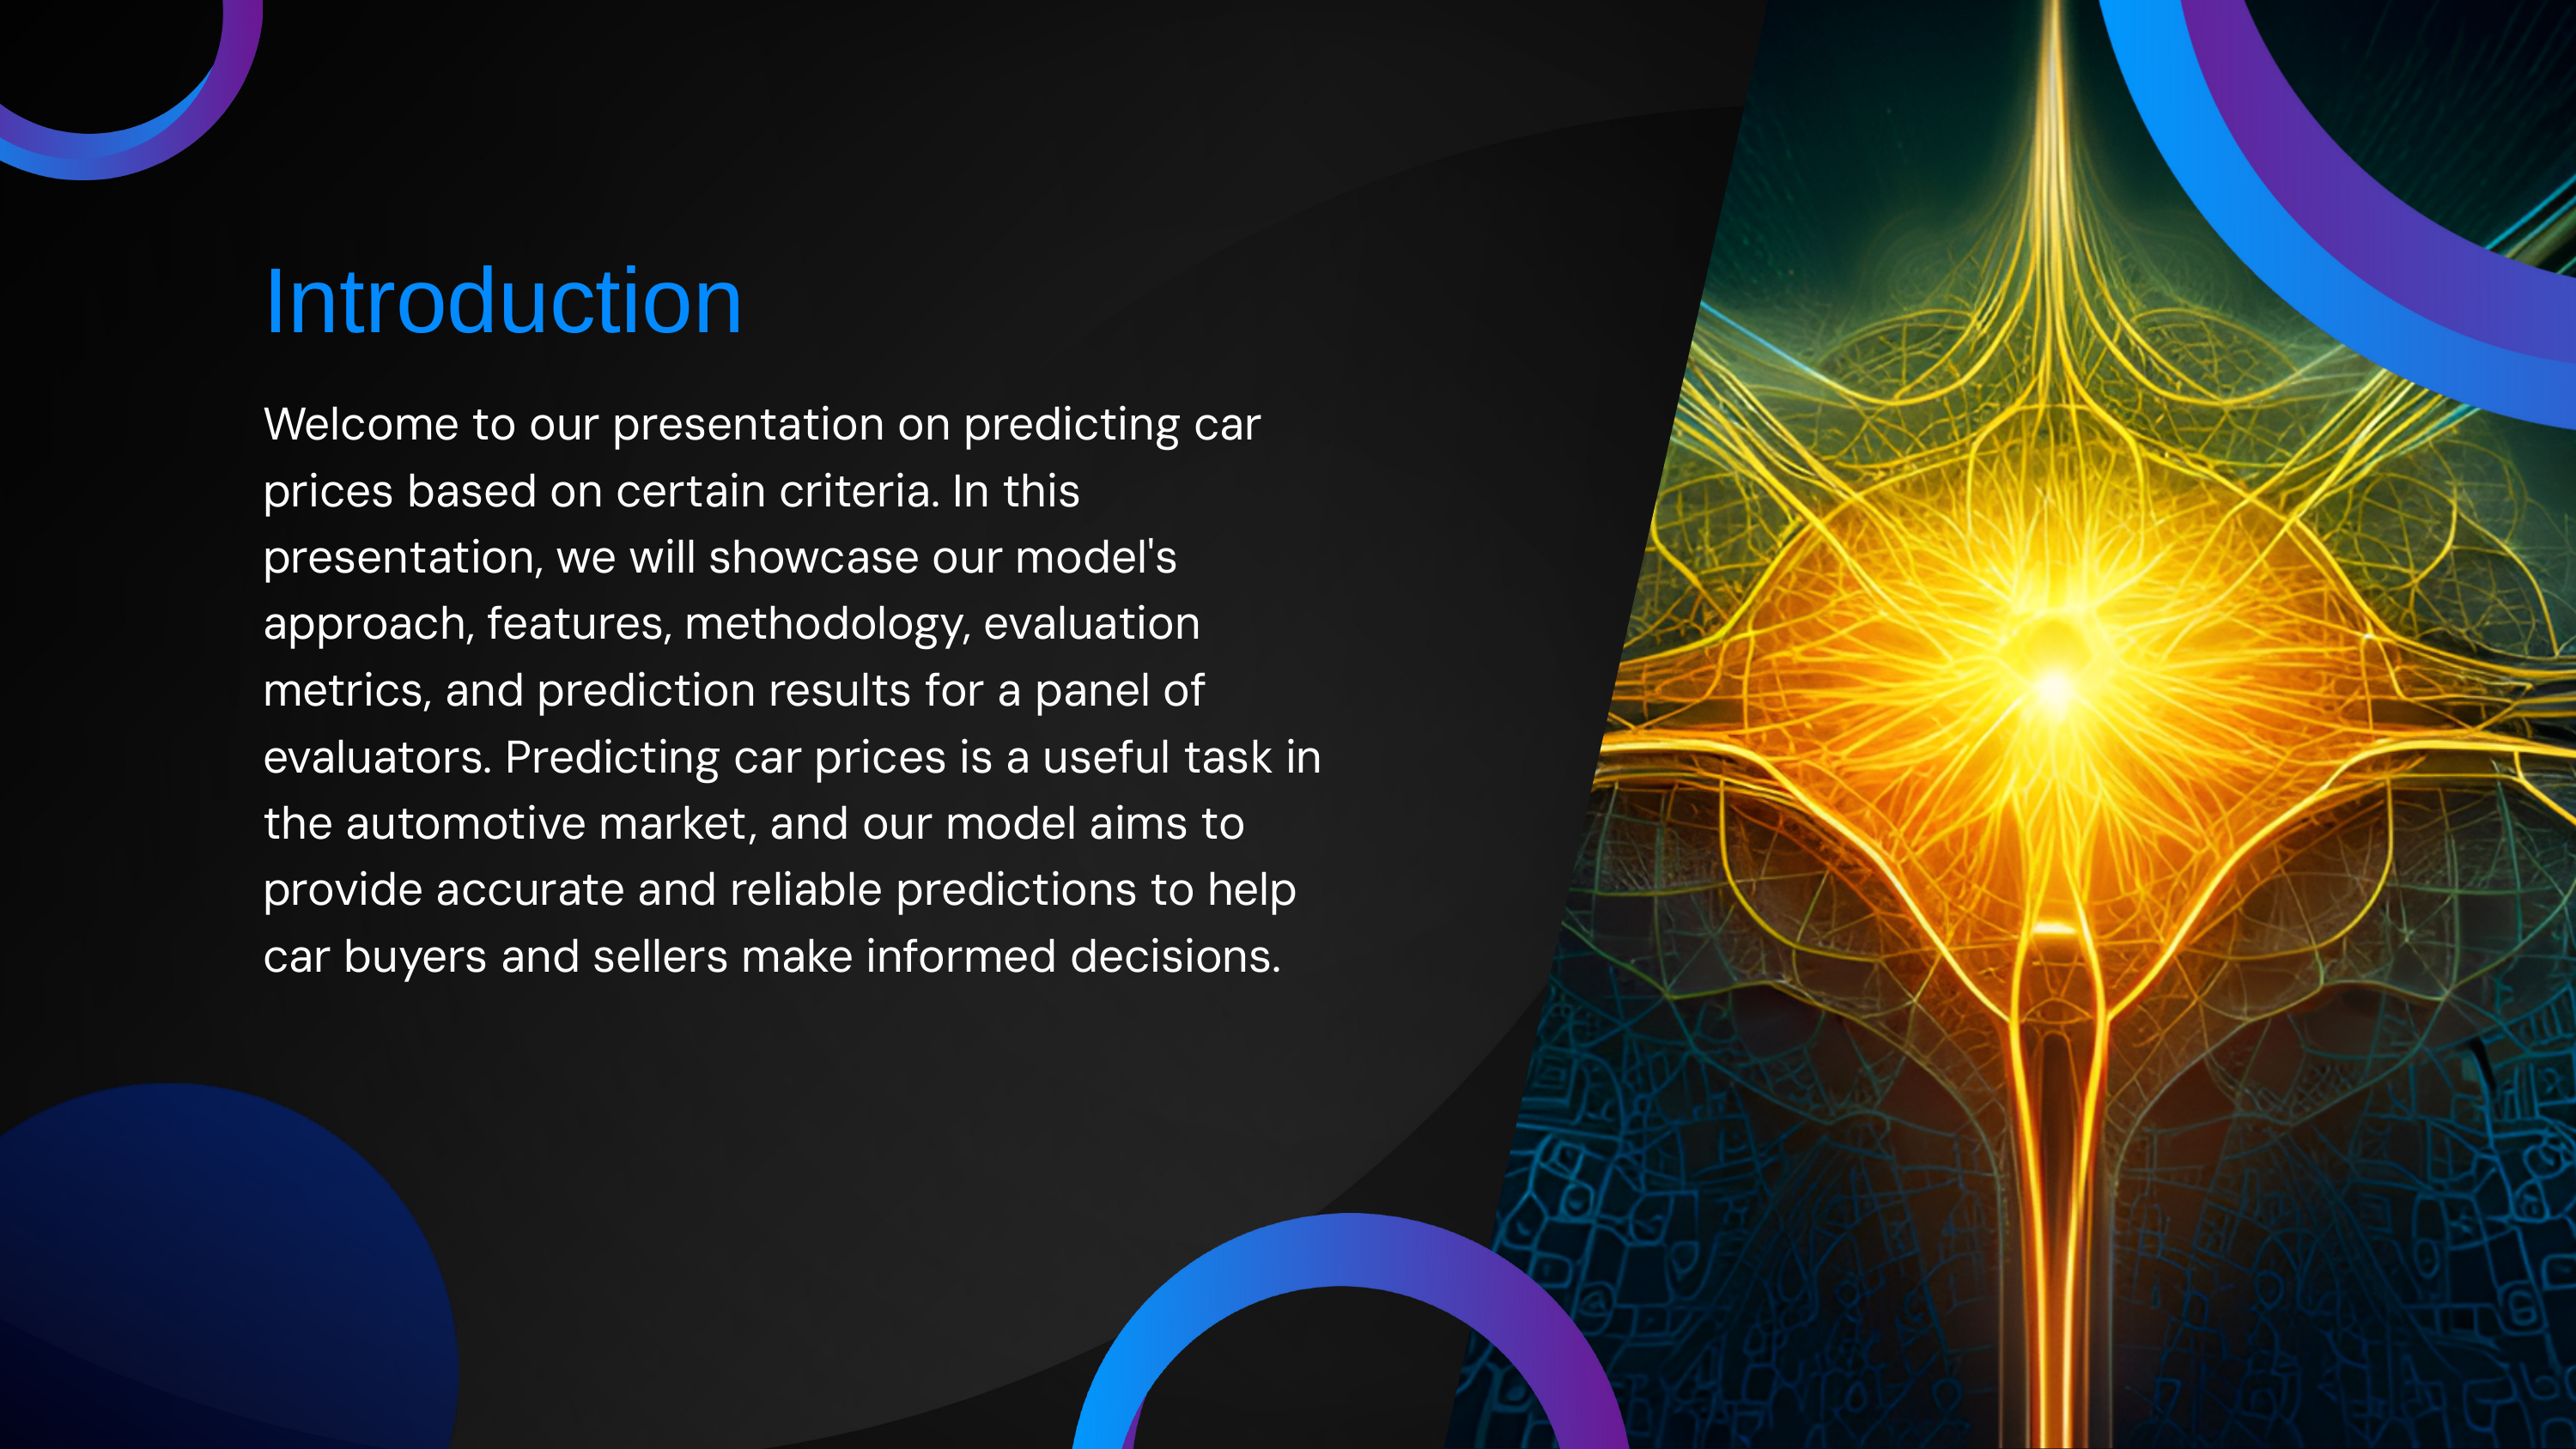

Introduction
Welcome to our presentation on predicting car prices based on certain criteria. In this presentation, we will showcase our model's approach, features, methodology, evaluation metrics, and prediction results for a panel of evaluators. Predicting car prices is a useful task in the automotive market, and our model aims to provide accurate and reliable predictions to help car buyers and sellers make informed decisions.